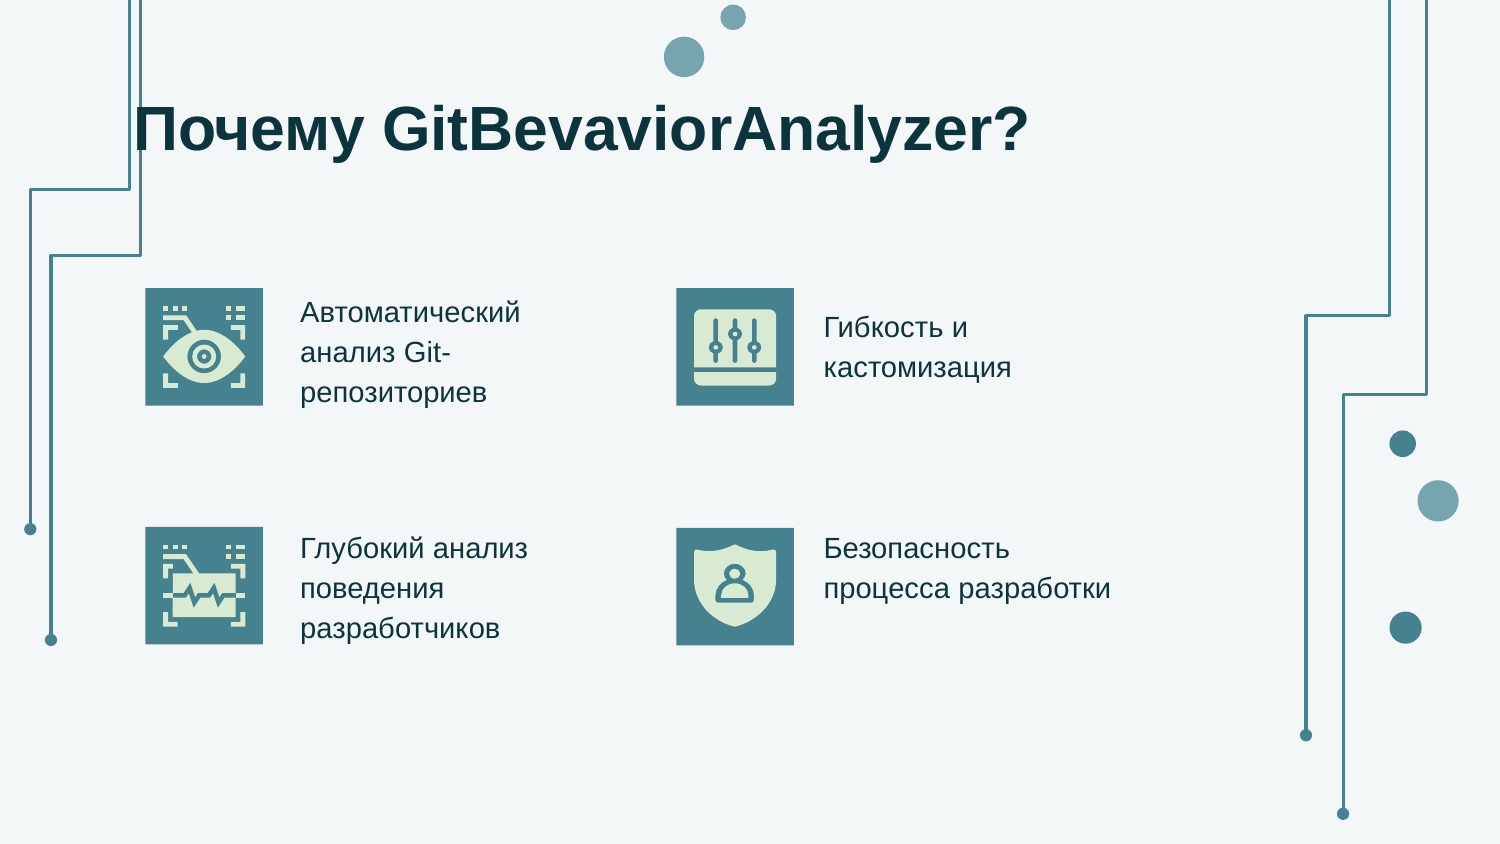

# Почему GitBevaviorAnalyzer?
Автоматический анализ Git-репозиториев

Гибкость и кастомизация

Глубокий анализ поведения разработчиков
Безопасность процесса разработки